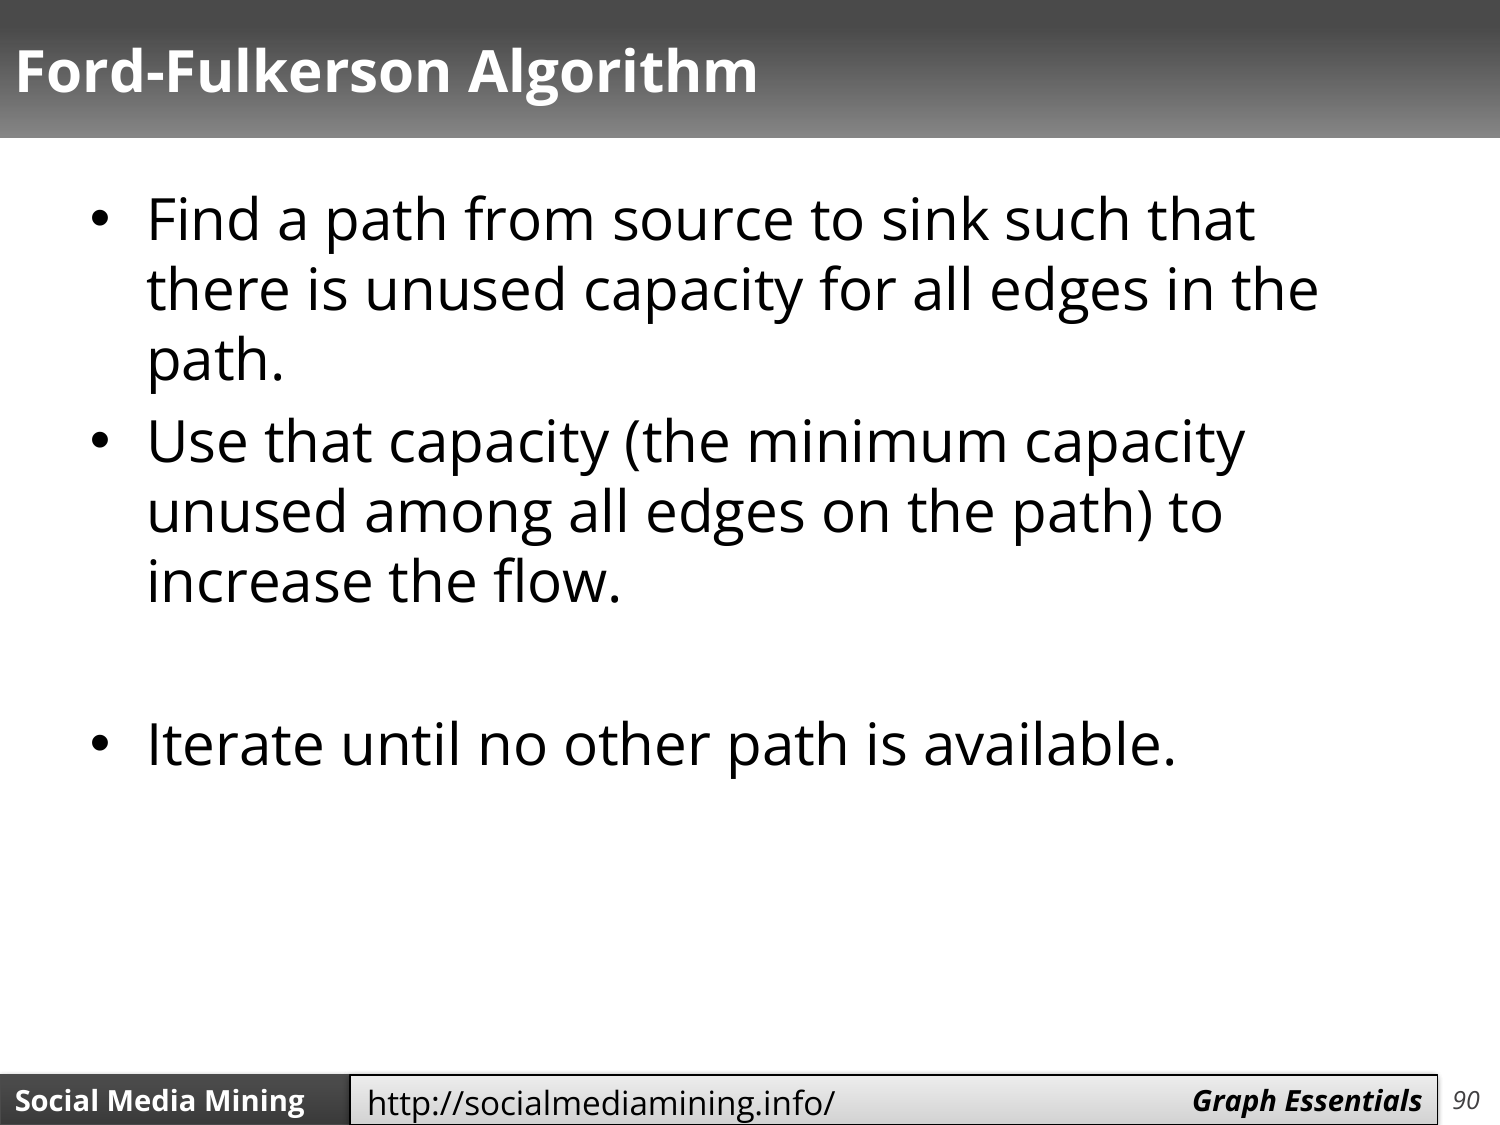

# Ford-Fulkerson Algorithm
Find a path from source to sink such that there is unused capacity for all edges in the path.
Use that capacity (the minimum capacity unused among all edges on the path) to increase the flow.

Iterate until no other path is available.